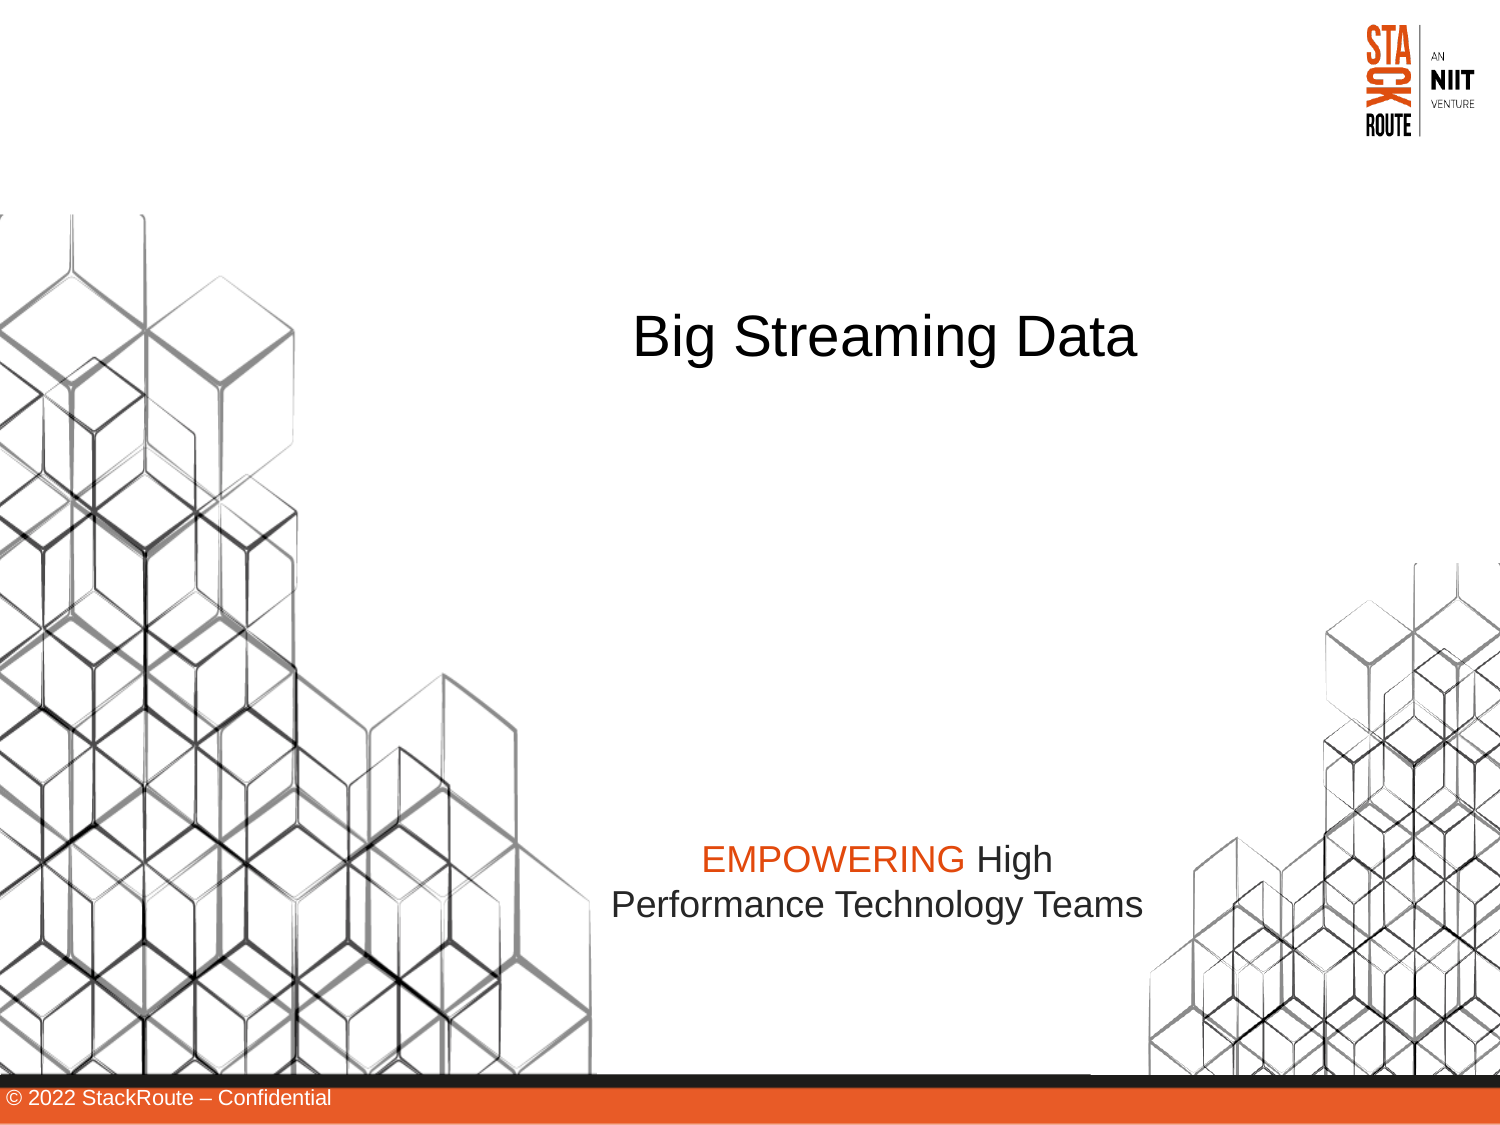

Big Streaming Data

EMPOWERING High Performance Technology Teams